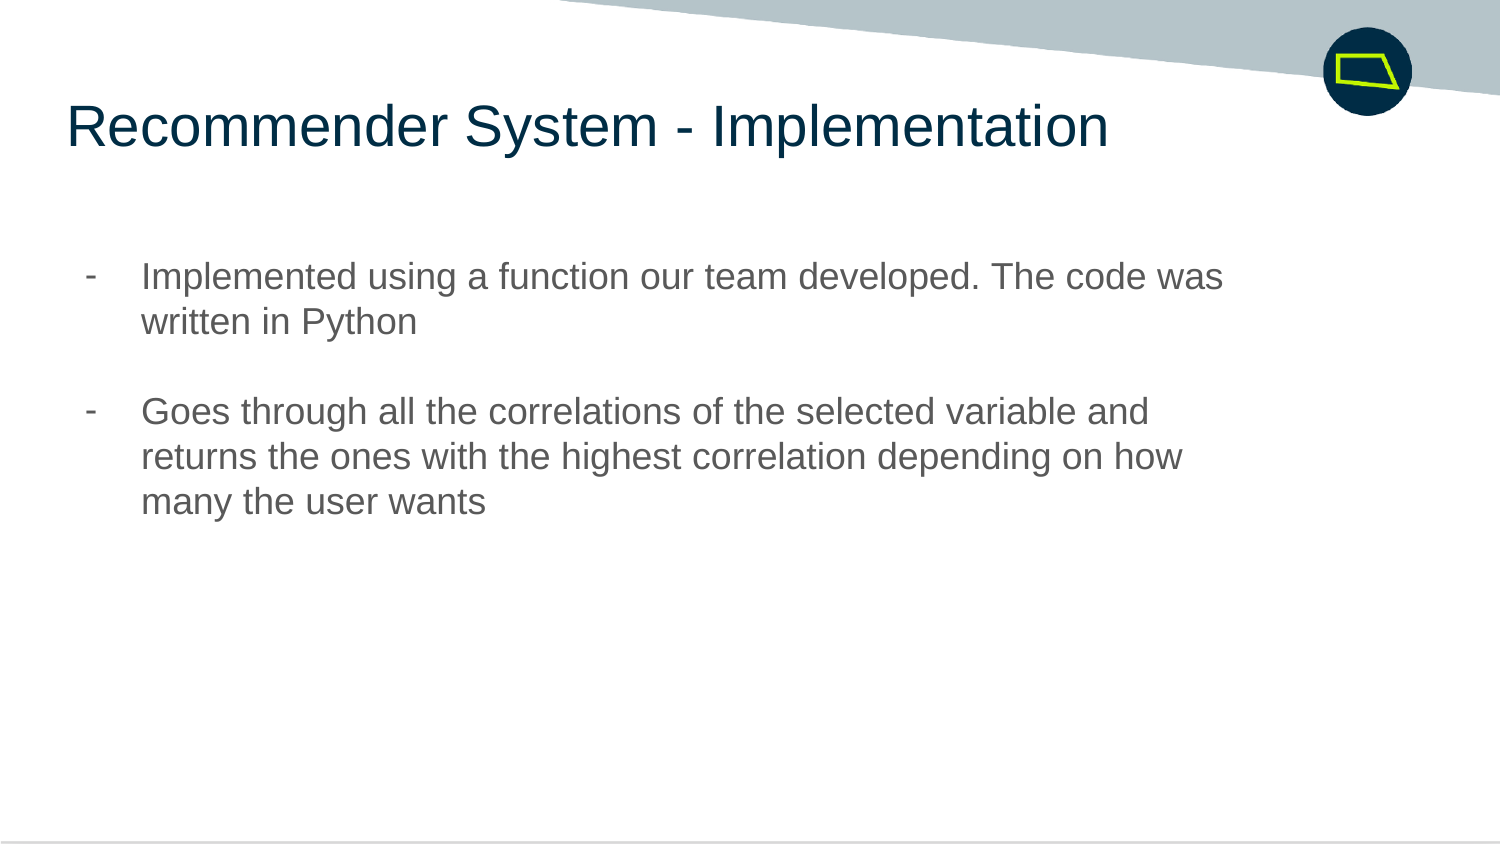

Recommender System - Implementation
Implemented using a function our team developed. The code was written in Python

Goes through all the correlations of the selected variable and returns the ones with the highest correlation depending on how many the user wants